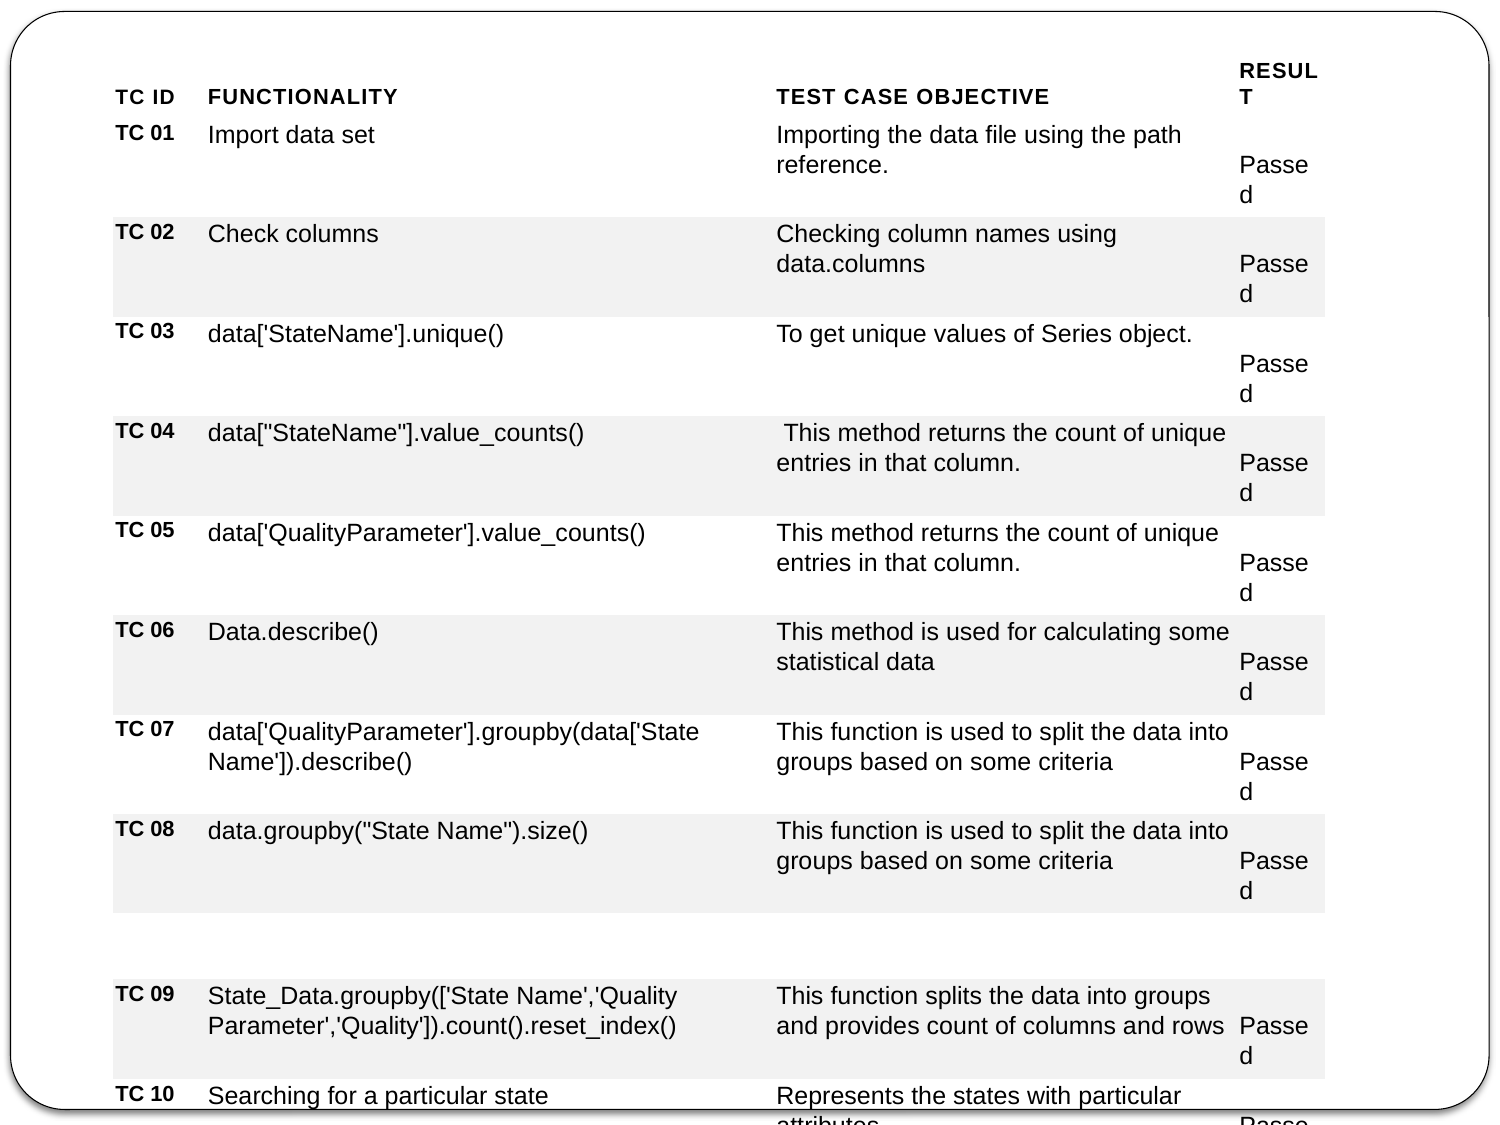

| TC ID | FUNCTIONALITY | Test case objective | Result |
| --- | --- | --- | --- |
| TC 01 | Import data set | Importing the data file using the path reference. | Passed |
| TC 02 | Check columns | Checking column names using data.columns | Passed |
| TC 03 | data['StateName'].unique() | To get unique values of Series object. | Passed |
| TC 04 | data["StateName"].value\_counts() | This method returns the count of unique entries in that column. | Passed |
| TC 05 | data['QualityParameter'].value\_counts() | This method returns the count of unique entries in that column. | Passed |
| TC 06 | Data.describe() | This method is used for calculating some statistical data | Passed |
| TC 07 | data['QualityParameter'].groupby(data['State Name']).describe() | This function is used to split the data into groups based on some criteria | Passed |
| TC 08 | data.groupby("State Name").size() | This function is used to split the data into groups based on some criteria | Passed |
|  |  |  |  |
| TC 09 | State\_Data.groupby(['State Name','Quality Parameter','Quality']).count().reset\_index() | This function splits the data into groups and provides count of columns and rows | Passed |
| TC 10 | Searching for a particular state | Represents the states with particular attributes | Passed |
| TC 11 | ax = sns.barplot(x="count", y ="Quality Parameter", data = TAMIL\_NADU) | Gives a boxplot of tamil nadu state for the given attributes | Passed |
| TC 12 | ax = sns.barplot(x="count", y ="Quality Parameter", data = ANDHRA\_PRADESH) | Gives a boxplot of andhra pradesh state for the given attributes | Passed |
| TC 13 | water['Quality Parameter'].unique() | To get unique values of Series object. | Passed |
| TC 14 | go.Pie(labels=grouped[col],values=grouped['count'],pull=[0.05,0]) | It provides the pie chart for the quality of water | Passed |